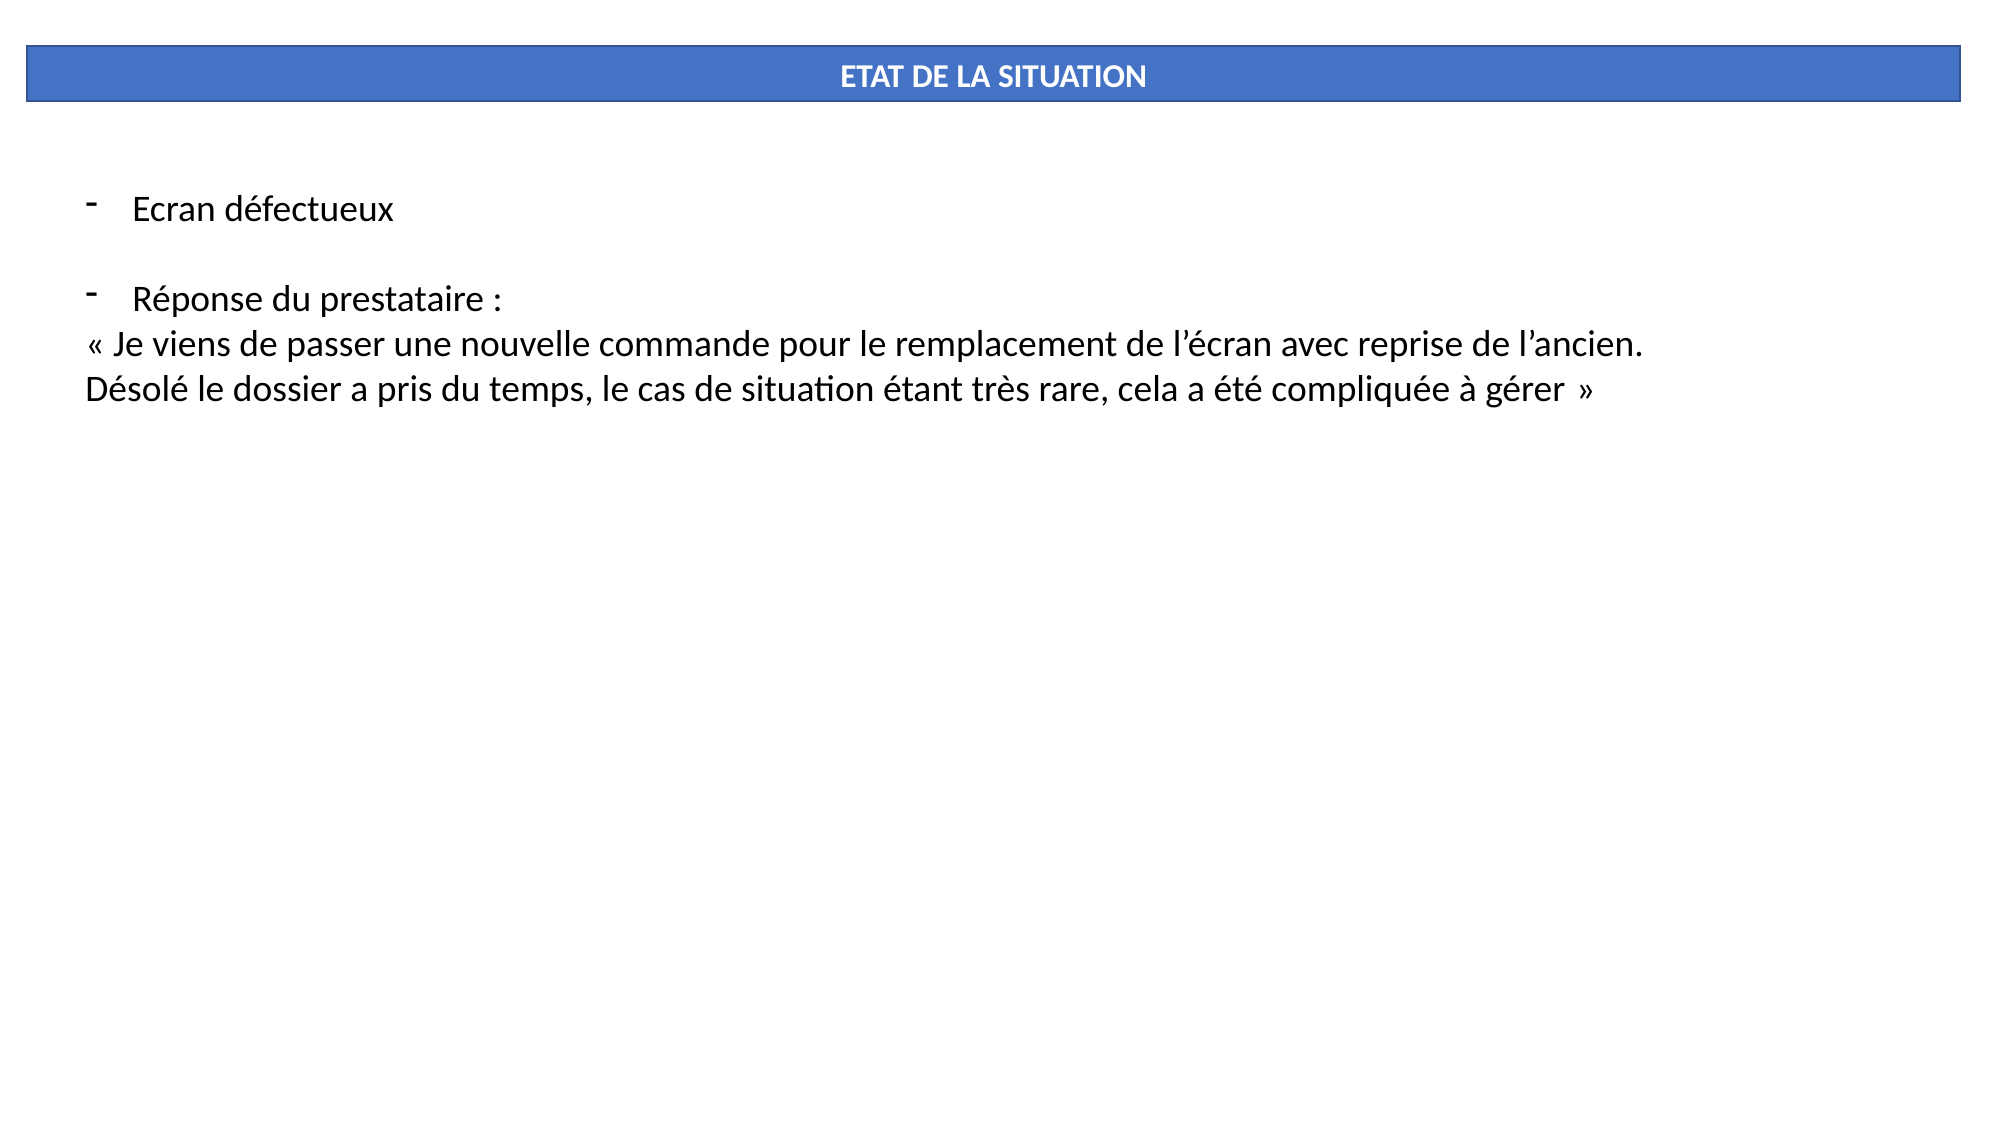

ETAT DE LA SITUATION
Ecran défectueux

Réponse du prestataire :
« Je viens de passer une nouvelle commande pour le remplacement de l’écran avec reprise de l’ancien.
Désolé le dossier a pris du temps, le cas de situation étant très rare, cela a été compliquée à gérer »